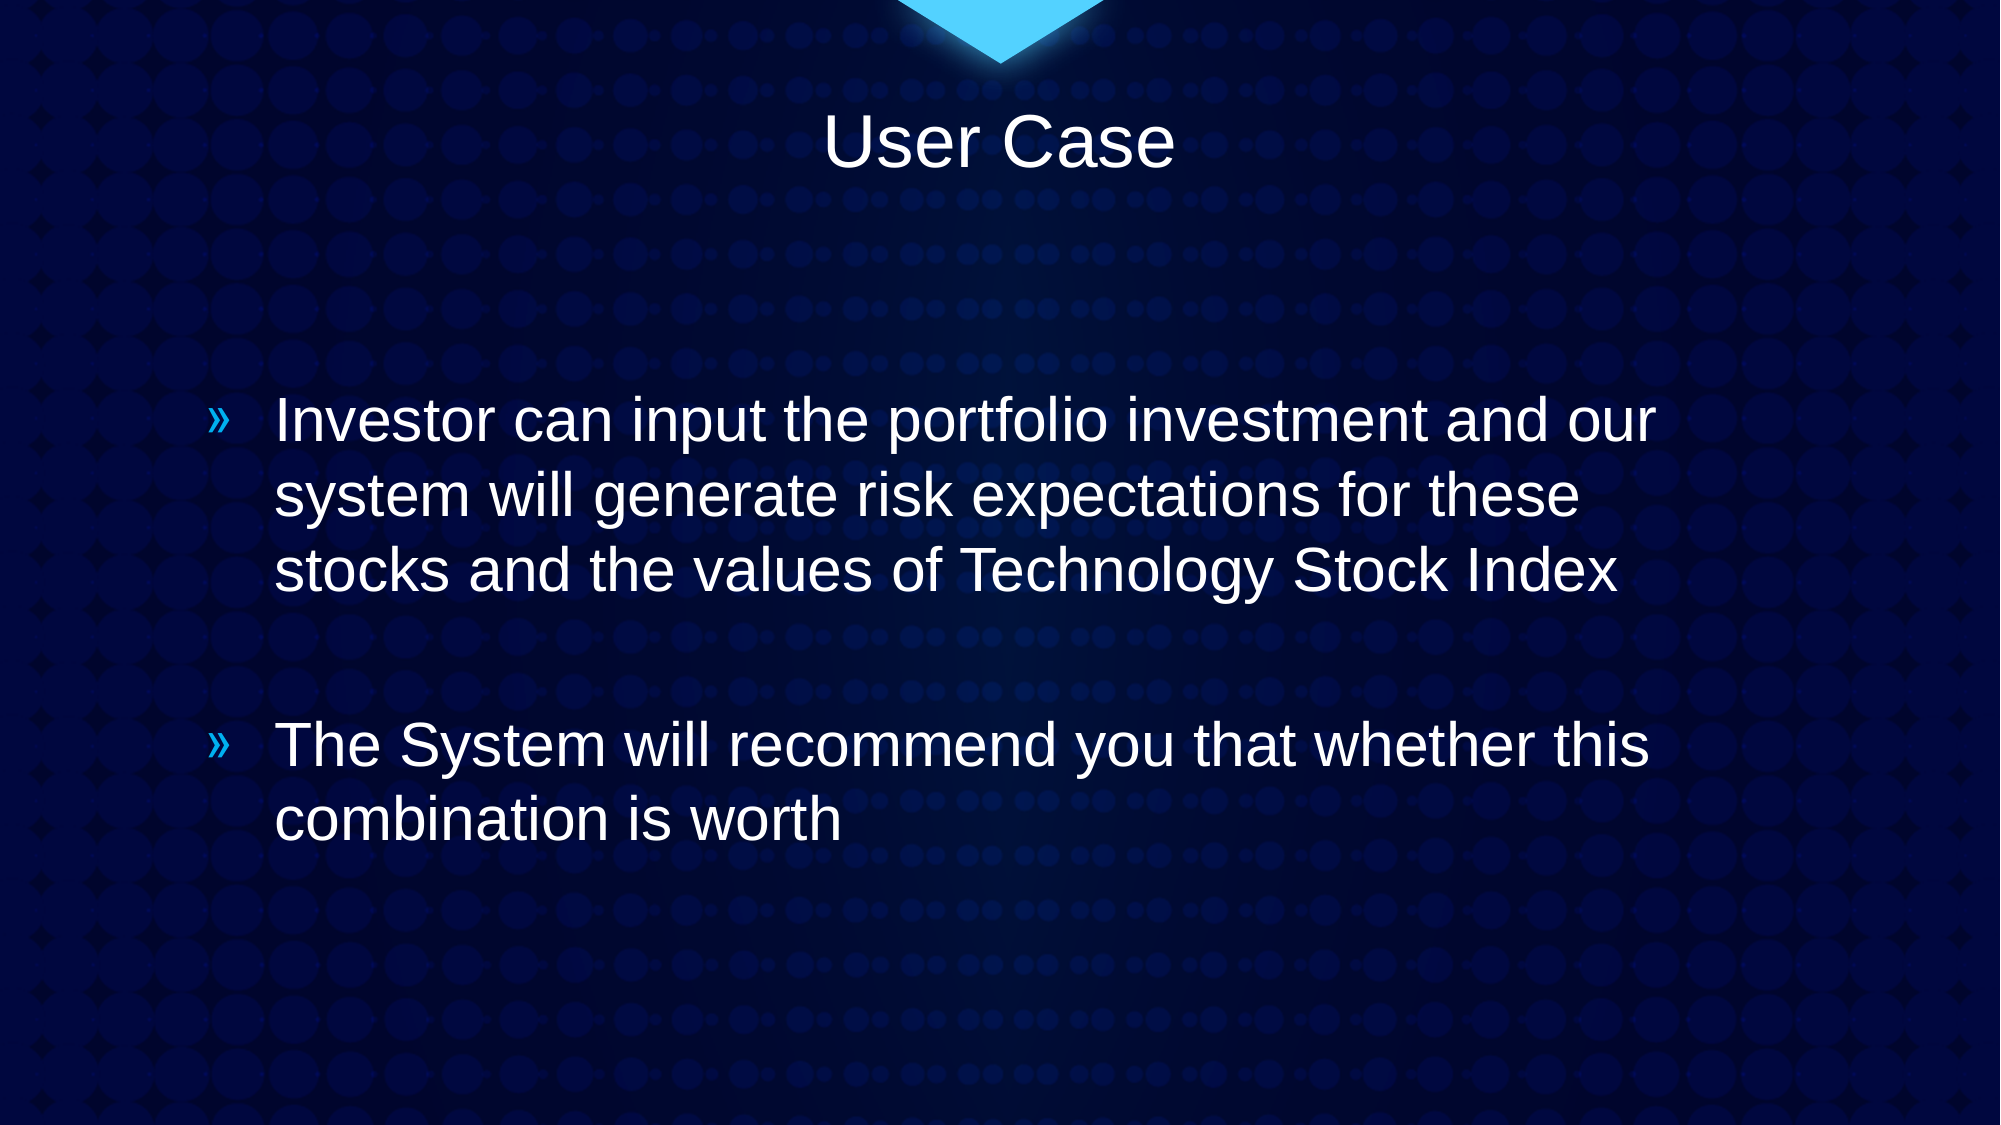

User Case
Investor can input the portfolio investment and our system will generate risk expectations for these stocks and the values of Technology Stock Index

The System will recommend you that whether this combination is worth